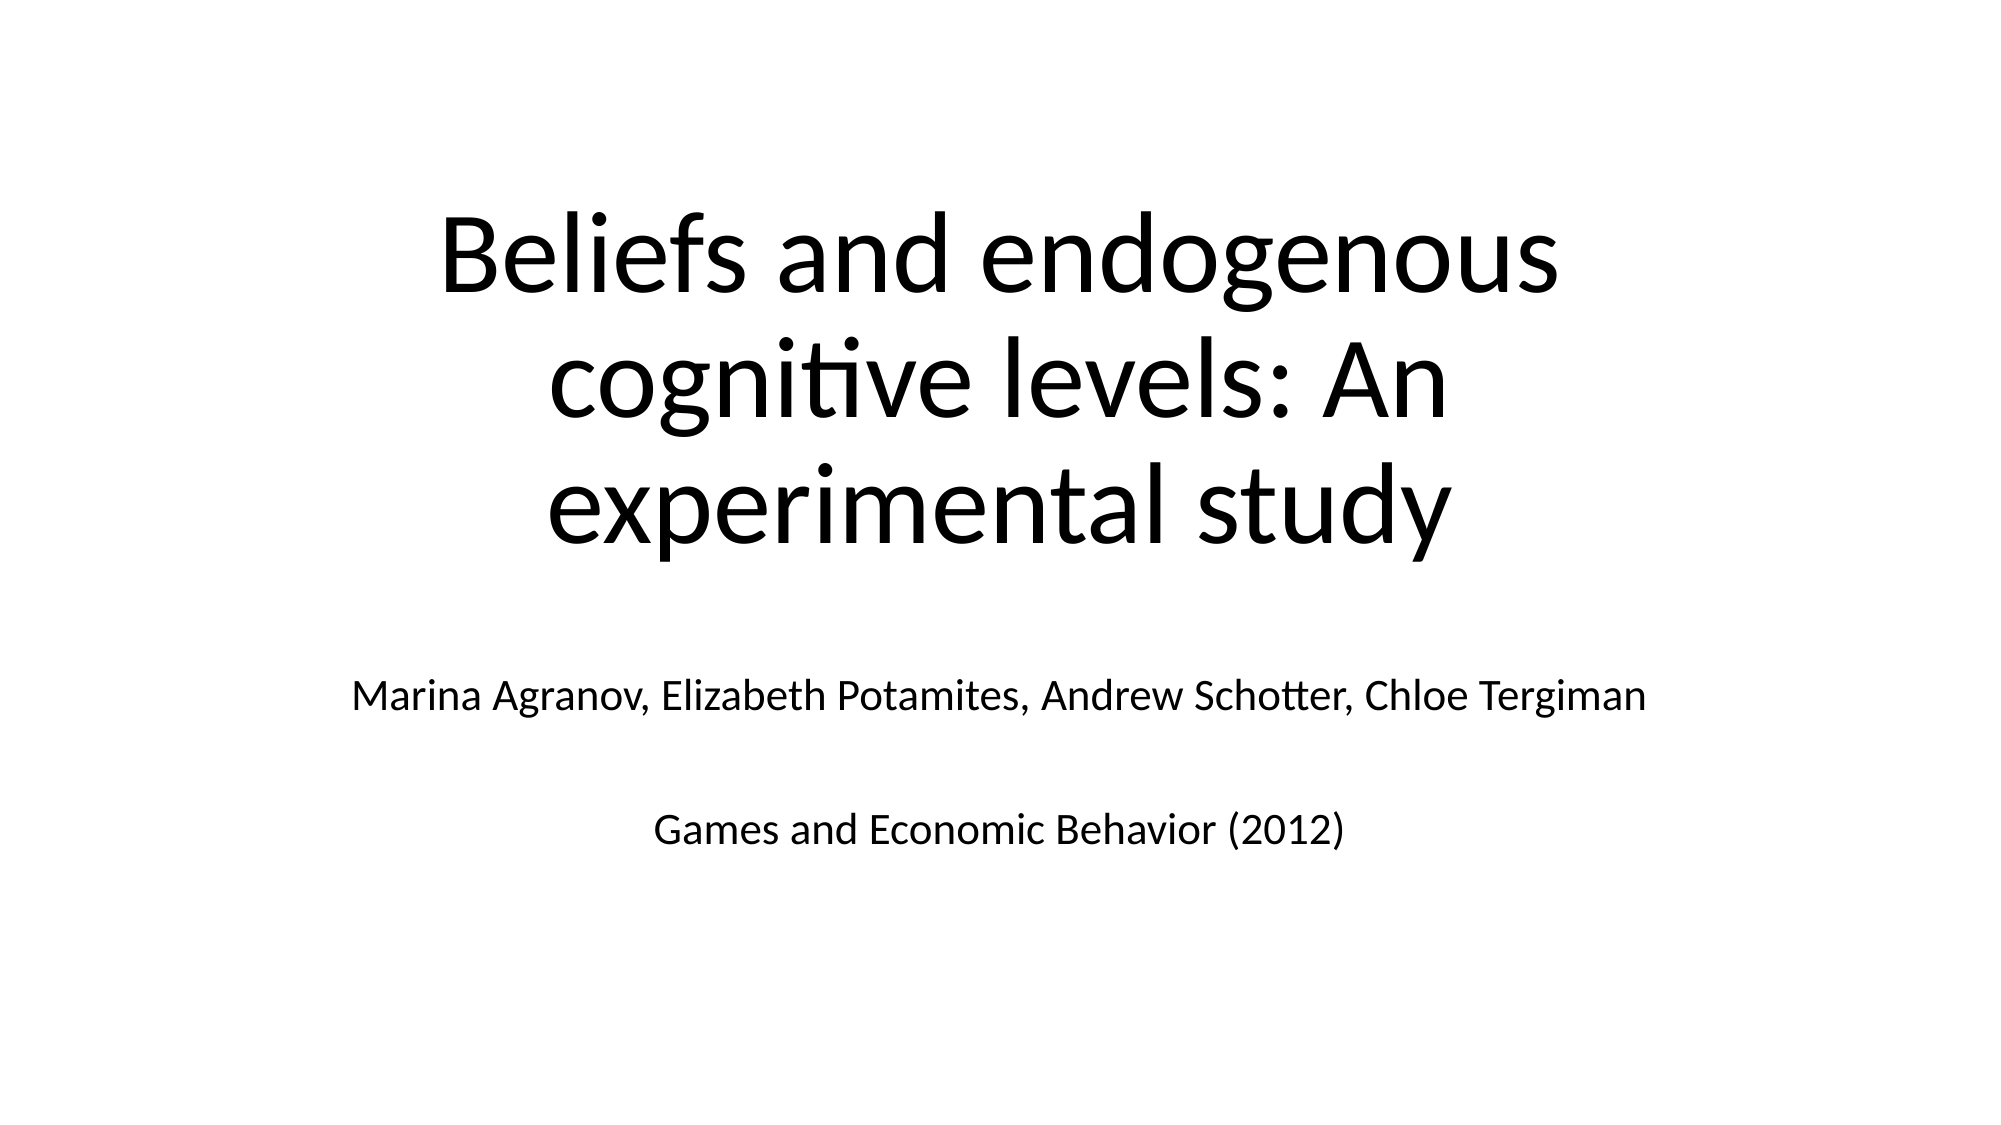

# Beliefs and endogenous cognitive levels: An experimental study

Marina Agranov, Elizabeth Potamites, Andrew Schotter, Chloe Tergiman

Games and Economic Behavior (2012)